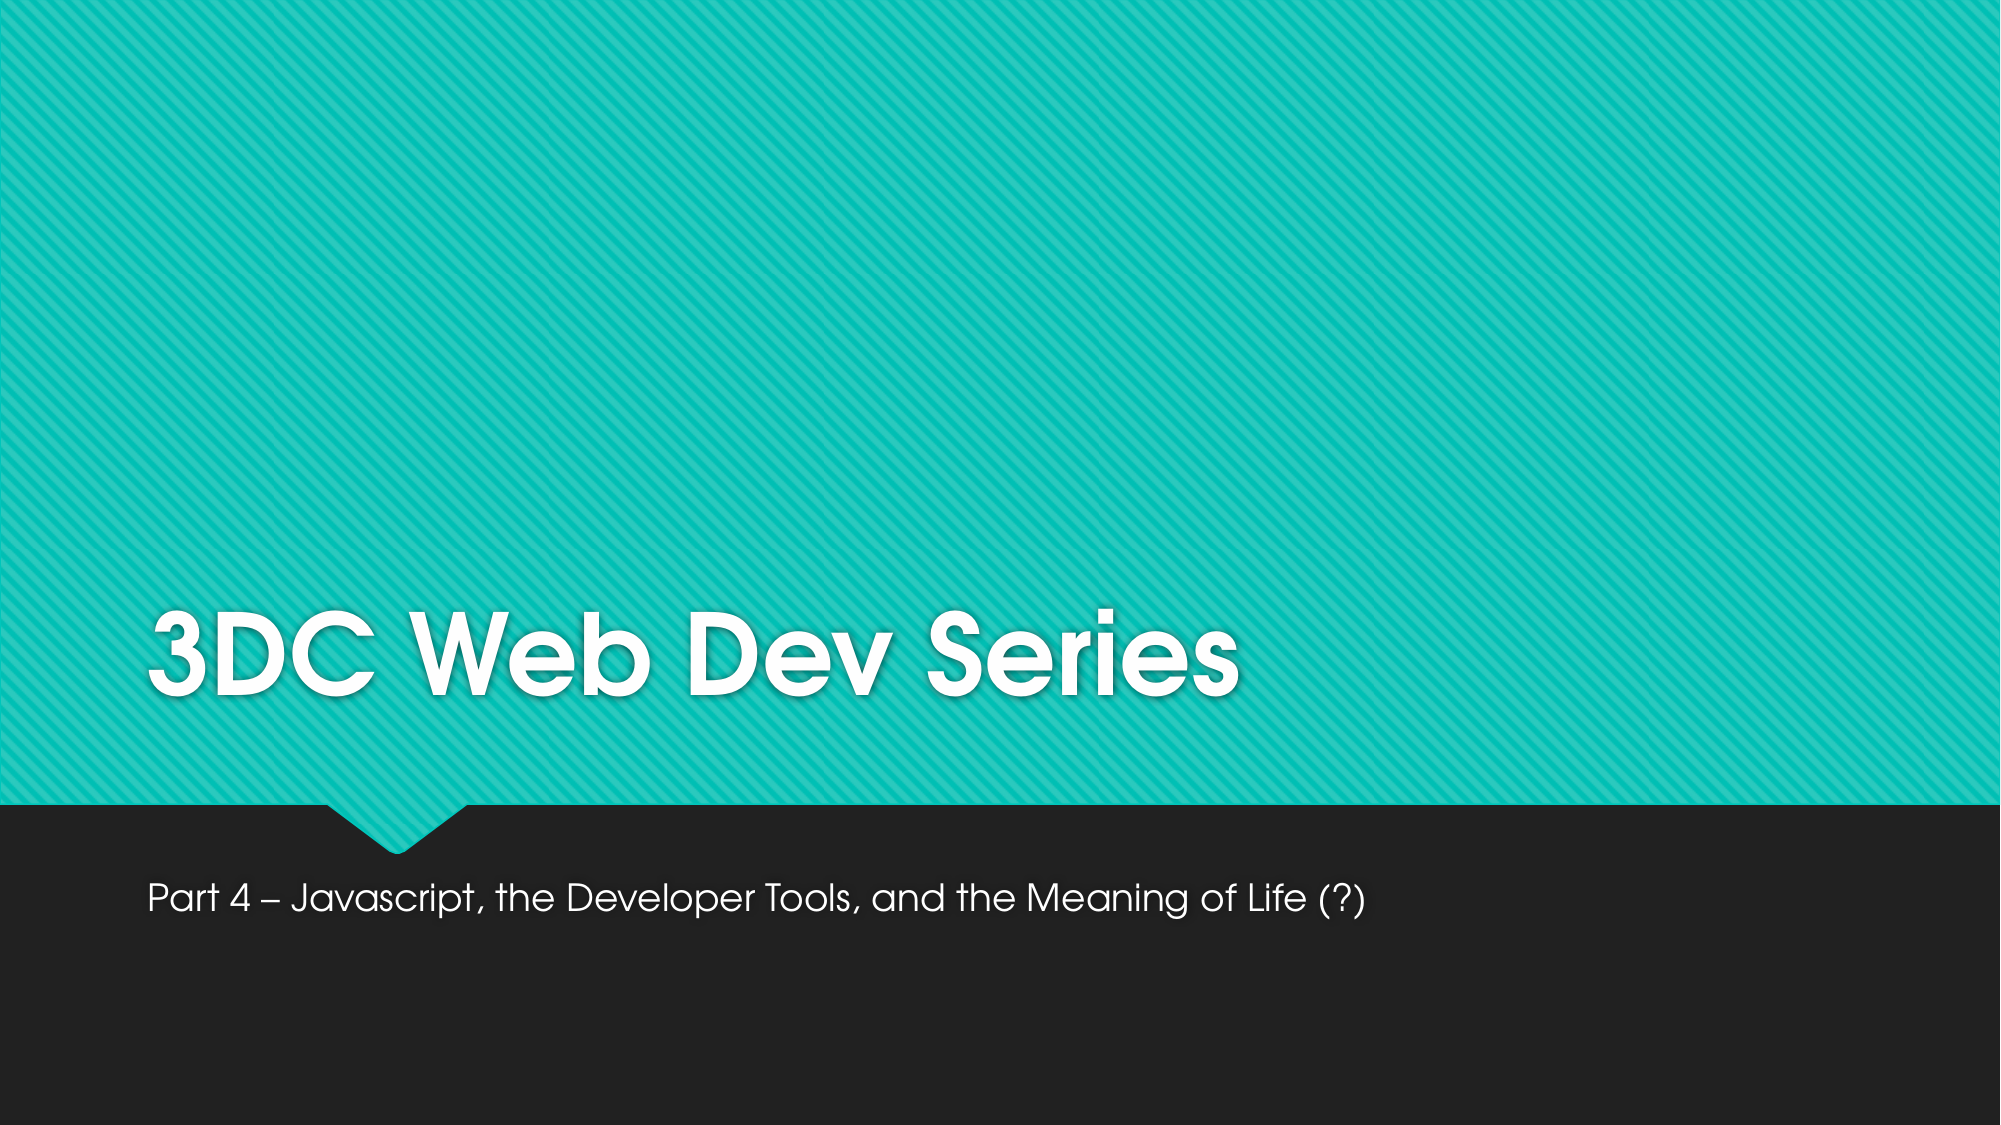

# 3DC Web Dev Series
Part 4 – Javascript, the Developer Tools, and the Meaning of Life (?)